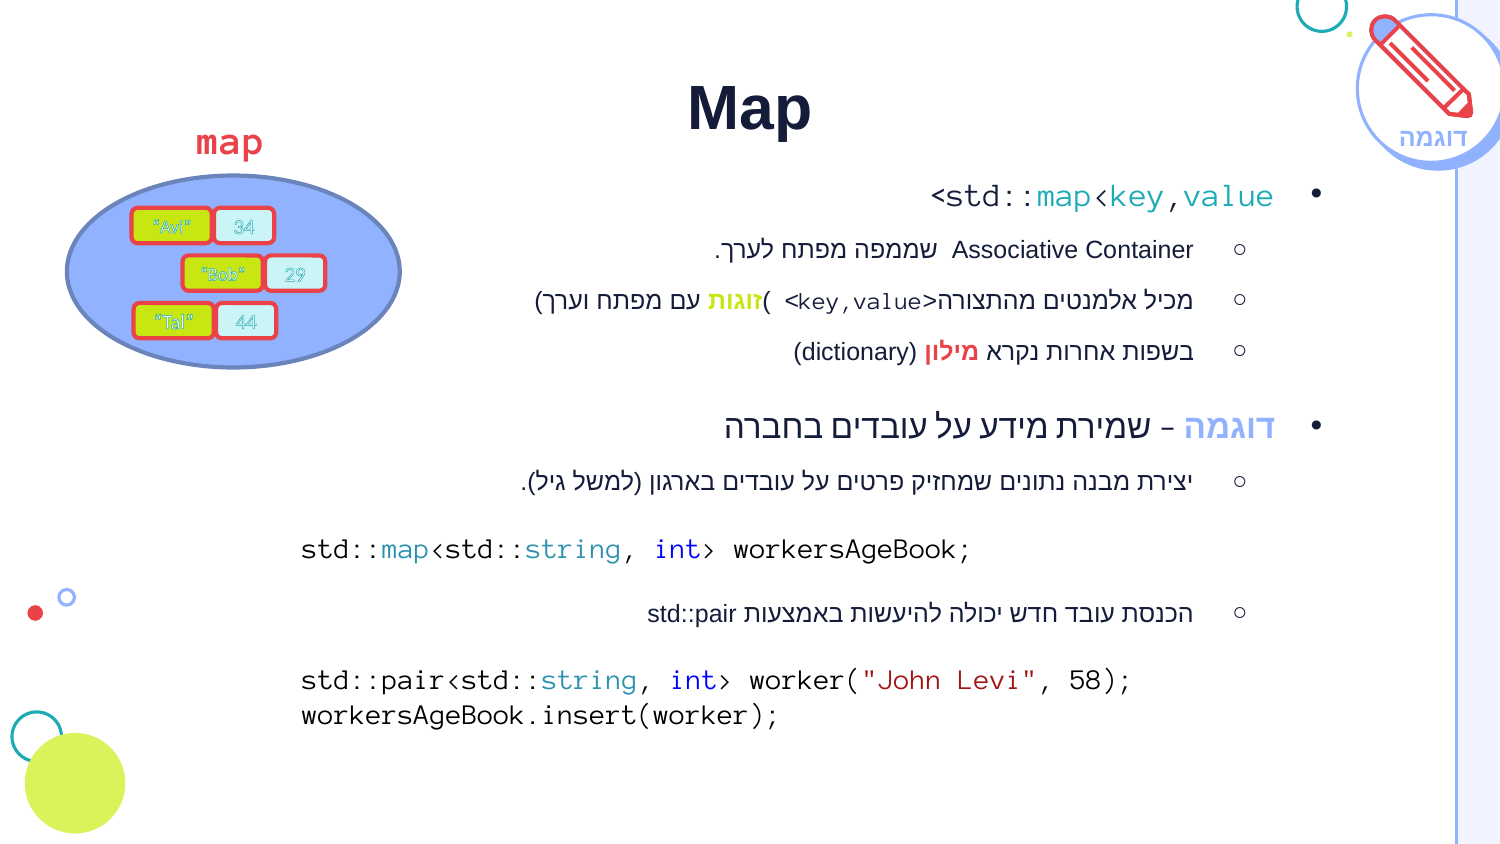

# Map
map

“Avi”
34
“Bob”
29
“Tal”
44
דוגמה
std::map<key,value>
Associative Container  שממפה מפתח לערך.
מכיל אלמנטים מהתצורה<key,value>  )זוגות עם מפתח וערך)
בשפות אחרות נקרא מילון (dictionary)
דוגמה – שמירת מידע על עובדים בחברה
יצירת מבנה נתונים שמחזיק פרטים על עובדים בארגון (למשל גיל).

הכנסת עובד חדש יכולה להיעשות באמצעות std::pair
std::map<std::string, int> workersAgeBook;
std::pair<std::string, int> worker("John Levi", 58);
workersAgeBook.insert(worker);